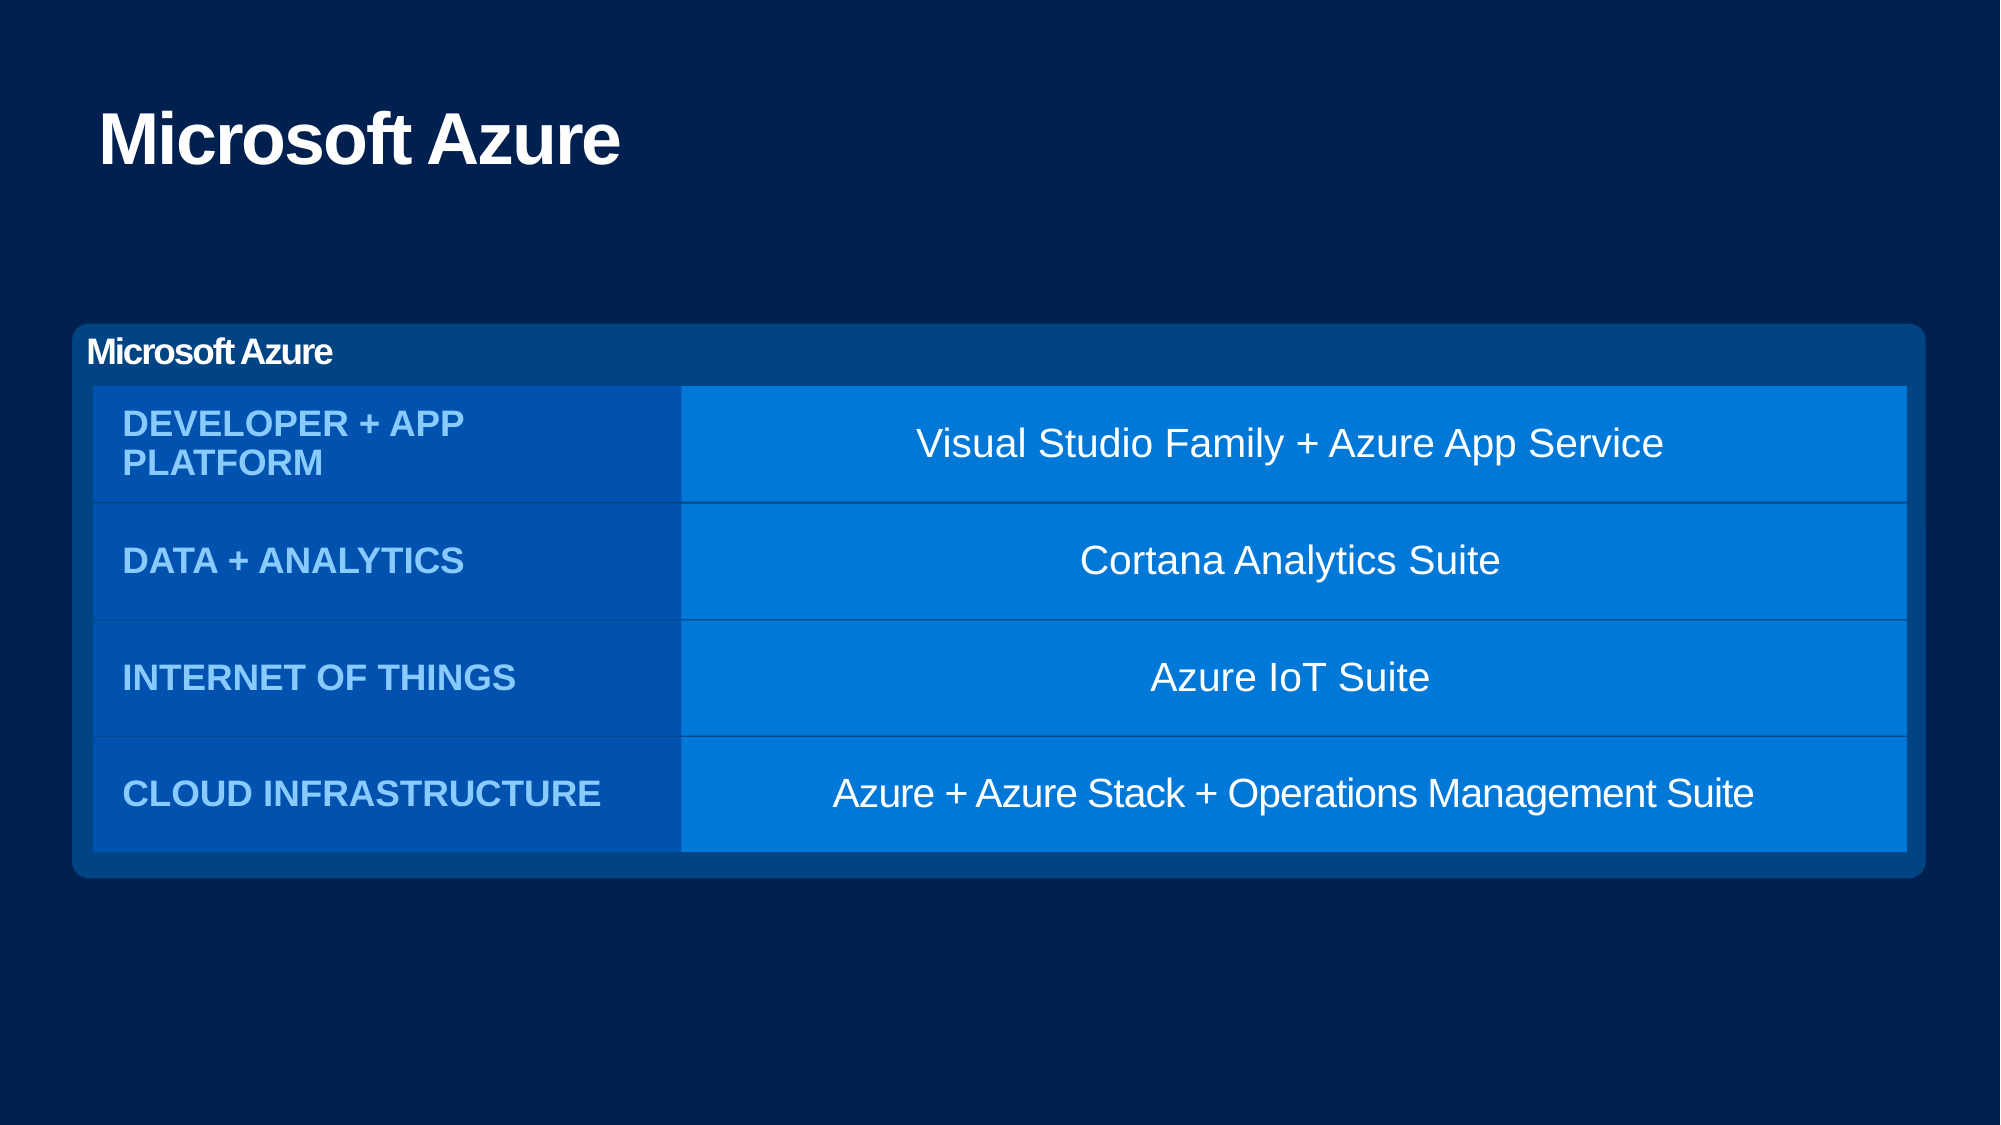

Microsoft Azure
Microsoft Azure

Visual Studio Family + Azure App Service
Developer + App Platform

Cortana Analytics Suite
Data + Analytics

Azure IoT Suite
Internet of Things

Azure + Azure Stack + Operations Management Suite
Cloud Infrastructure